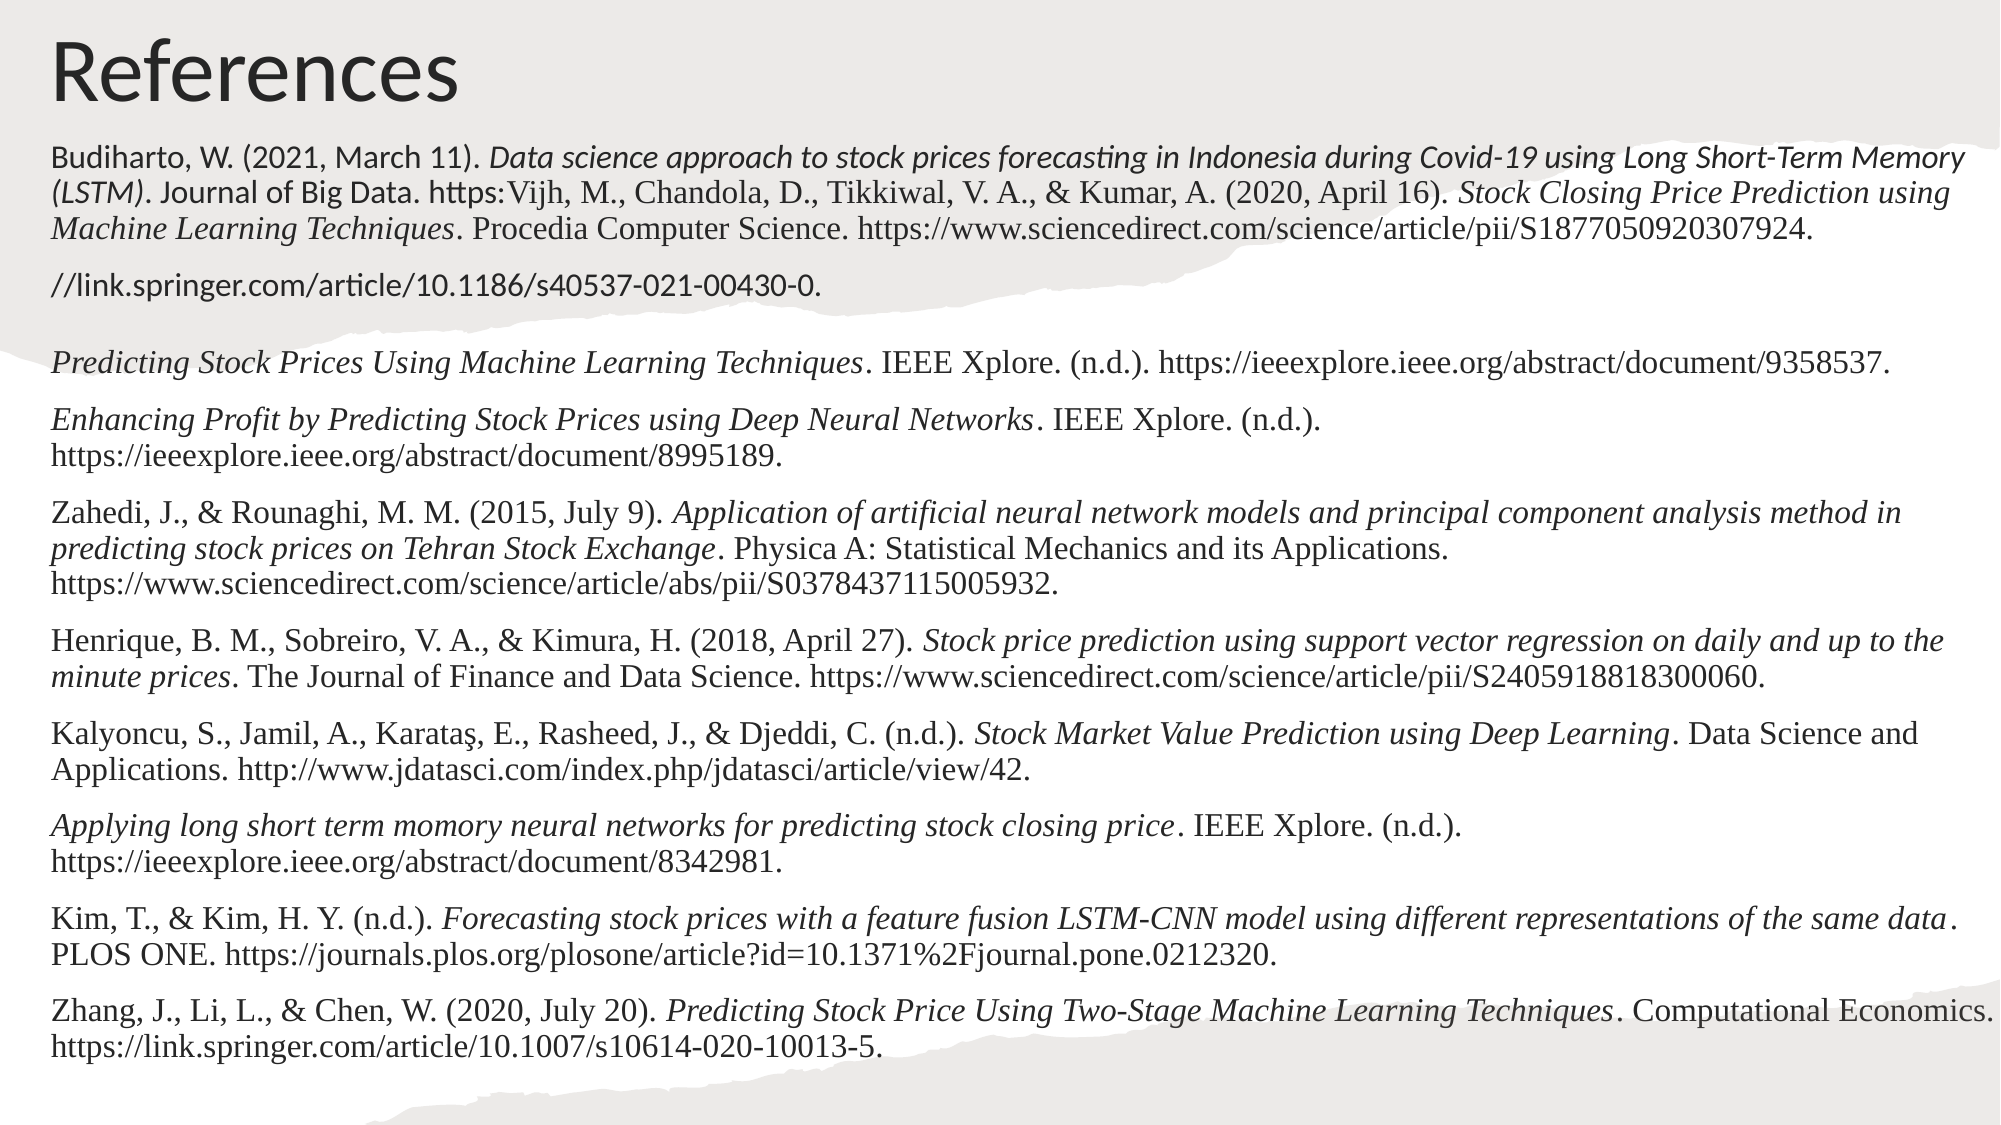

# References

Budiharto, W. (2021, March 11). Data science approach to stock prices forecasting in Indonesia during Covid-19 using Long Short-Term Memory (LSTM). Journal of Big Data. https:Vijh, M., Chandola, D., Tikkiwal, V. A., & Kumar, A. (2020, April 16). Stock Closing Price Prediction using Machine Learning Techniques. Procedia Computer Science. https://www.sciencedirect.com/science/article/pii/S1877050920307924.
//link.springer.com/article/10.1186/s40537-021-00430-0.
Predicting Stock Prices Using Machine Learning Techniques. IEEE Xplore. (n.d.). https://ieeexplore.ieee.org/abstract/document/9358537.
Enhancing Profit by Predicting Stock Prices using Deep Neural Networks. IEEE Xplore. (n.d.). https://ieeexplore.ieee.org/abstract/document/8995189.
Zahedi, J., & Rounaghi, M. M. (2015, July 9). Application of artificial neural network models and principal component analysis method in predicting stock prices on Tehran Stock Exchange. Physica A: Statistical Mechanics and its Applications. https://www.sciencedirect.com/science/article/abs/pii/S0378437115005932.
Henrique, B. M., Sobreiro, V. A., & Kimura, H. (2018, April 27). Stock price prediction using support vector regression on daily and up to the minute prices. The Journal of Finance and Data Science. https://www.sciencedirect.com/science/article/pii/S2405918818300060.
Kalyoncu, S., Jamil, A., Karataş, E., Rasheed, J., & Djeddi, C. (n.d.). Stock Market Value Prediction using Deep Learning. Data Science and Applications. http://www.jdatasci.com/index.php/jdatasci/article/view/42.
Applying long short term momory neural networks for predicting stock closing price. IEEE Xplore. (n.d.). https://ieeexplore.ieee.org/abstract/document/8342981.
Kim, T., & Kim, H. Y. (n.d.). Forecasting stock prices with a feature fusion LSTM-CNN model using different representations of the same data. PLOS ONE. https://journals.plos.org/plosone/article?id=10.1371%2Fjournal.pone.0212320.
Zhang, J., Li, L., & Chen, W. (2020, July 20). Predicting Stock Price Using Two-Stage Machine Learning Techniques. Computational Economics. https://link.springer.com/article/10.1007/s10614-020-10013-5.